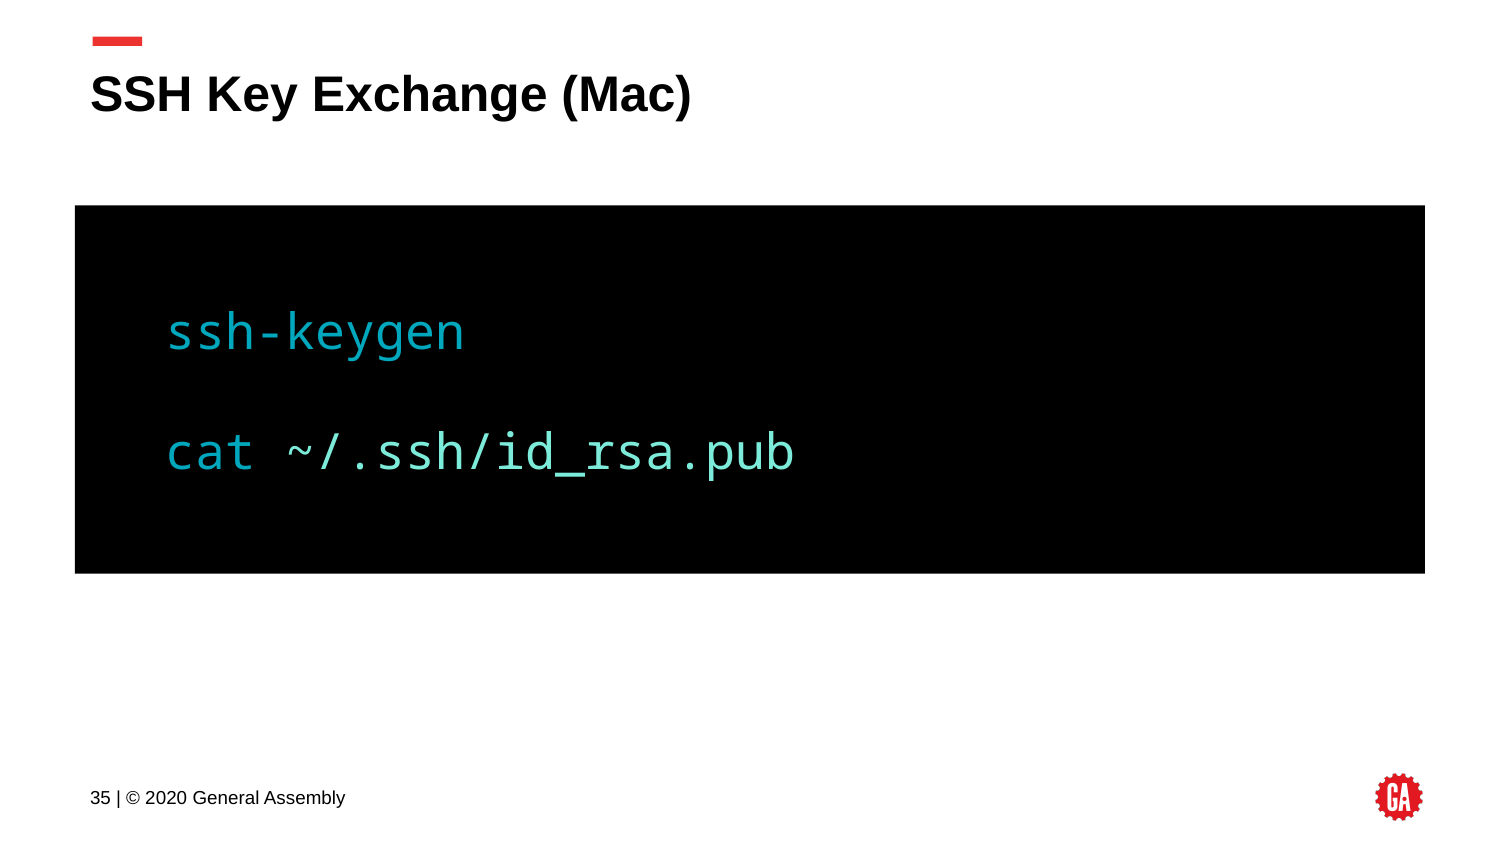

# SSH Key Exchange (Mac)
ssh-keygen

cat ~/.ssh/id_rsa.pub
35 | © 2020 General Assembly